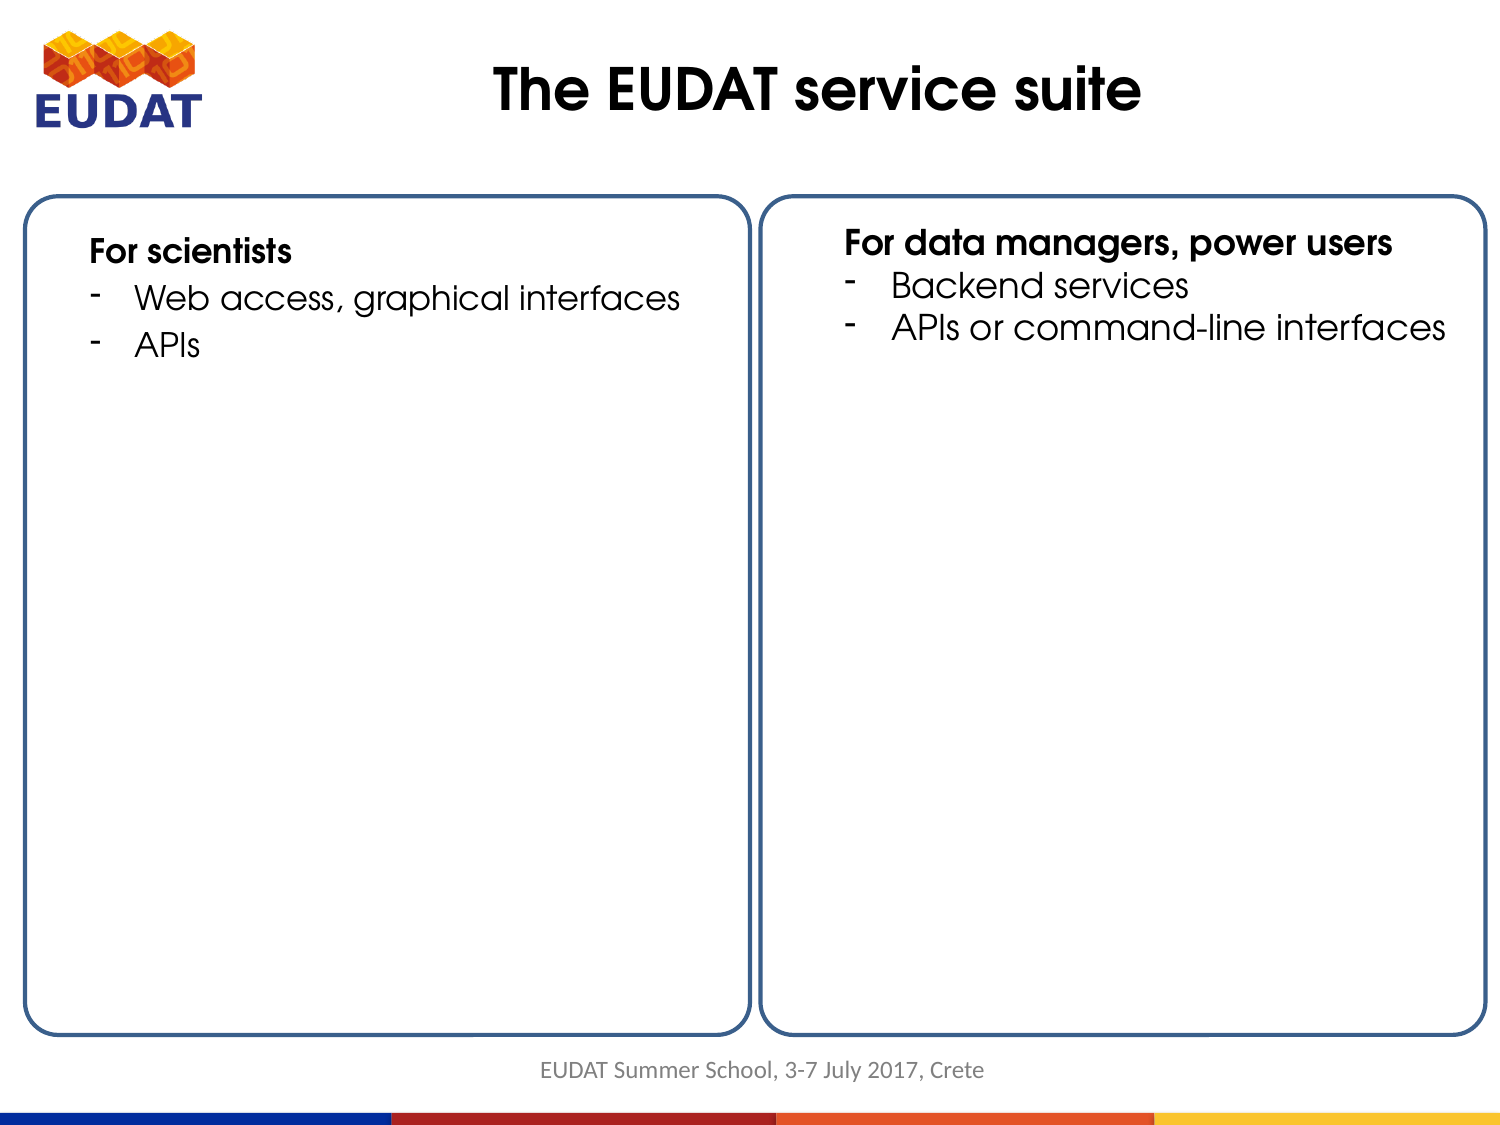

The EUDAT service suite

For data managers, power users
Backend services
APIs or command-line interfaces
For scientists
Web access, graphical interfaces
APIs